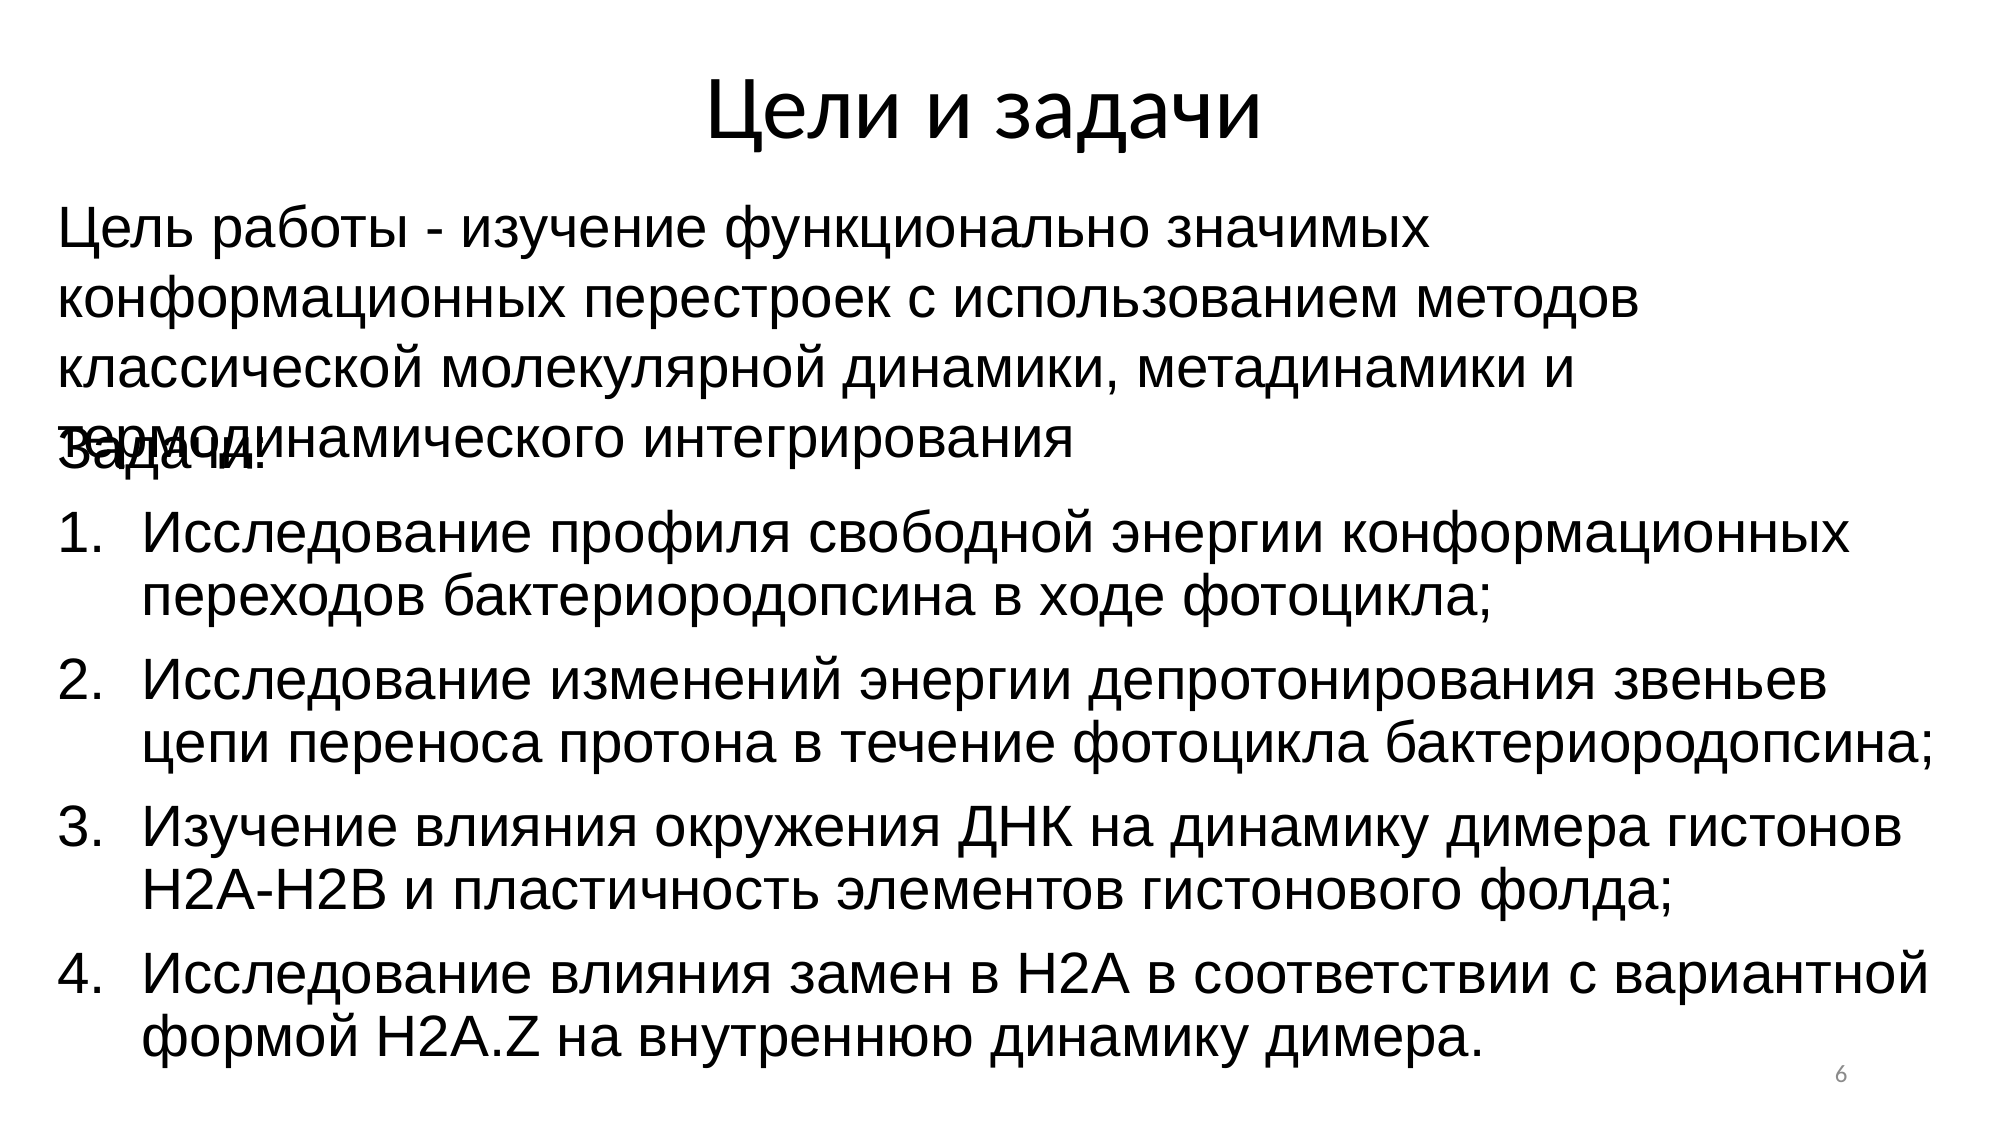

# Цели и задачи
Цель работы - изучение функционально значимых конформационных перестроек с использованием методов классической молекулярной динамики, метадинамики и термодинамического интегрирования
Задачи:
Исследование профиля свободной энергии конформационных переходов бактериородопсина в ходе фотоцикла;
Исследование изменений энергии депротонирования звеньев цепи переноса протона в течение фотоцикла бактериородопсина;
Изучение влияния окружения ДНК на динамику димера гистонов Н2А-Н2В и пластичность элементов гистонового фолда;
Исследование влияния замен в Н2А в соответствии с вариантной формой Н2А.Z на внутреннюю динамику димера.
6